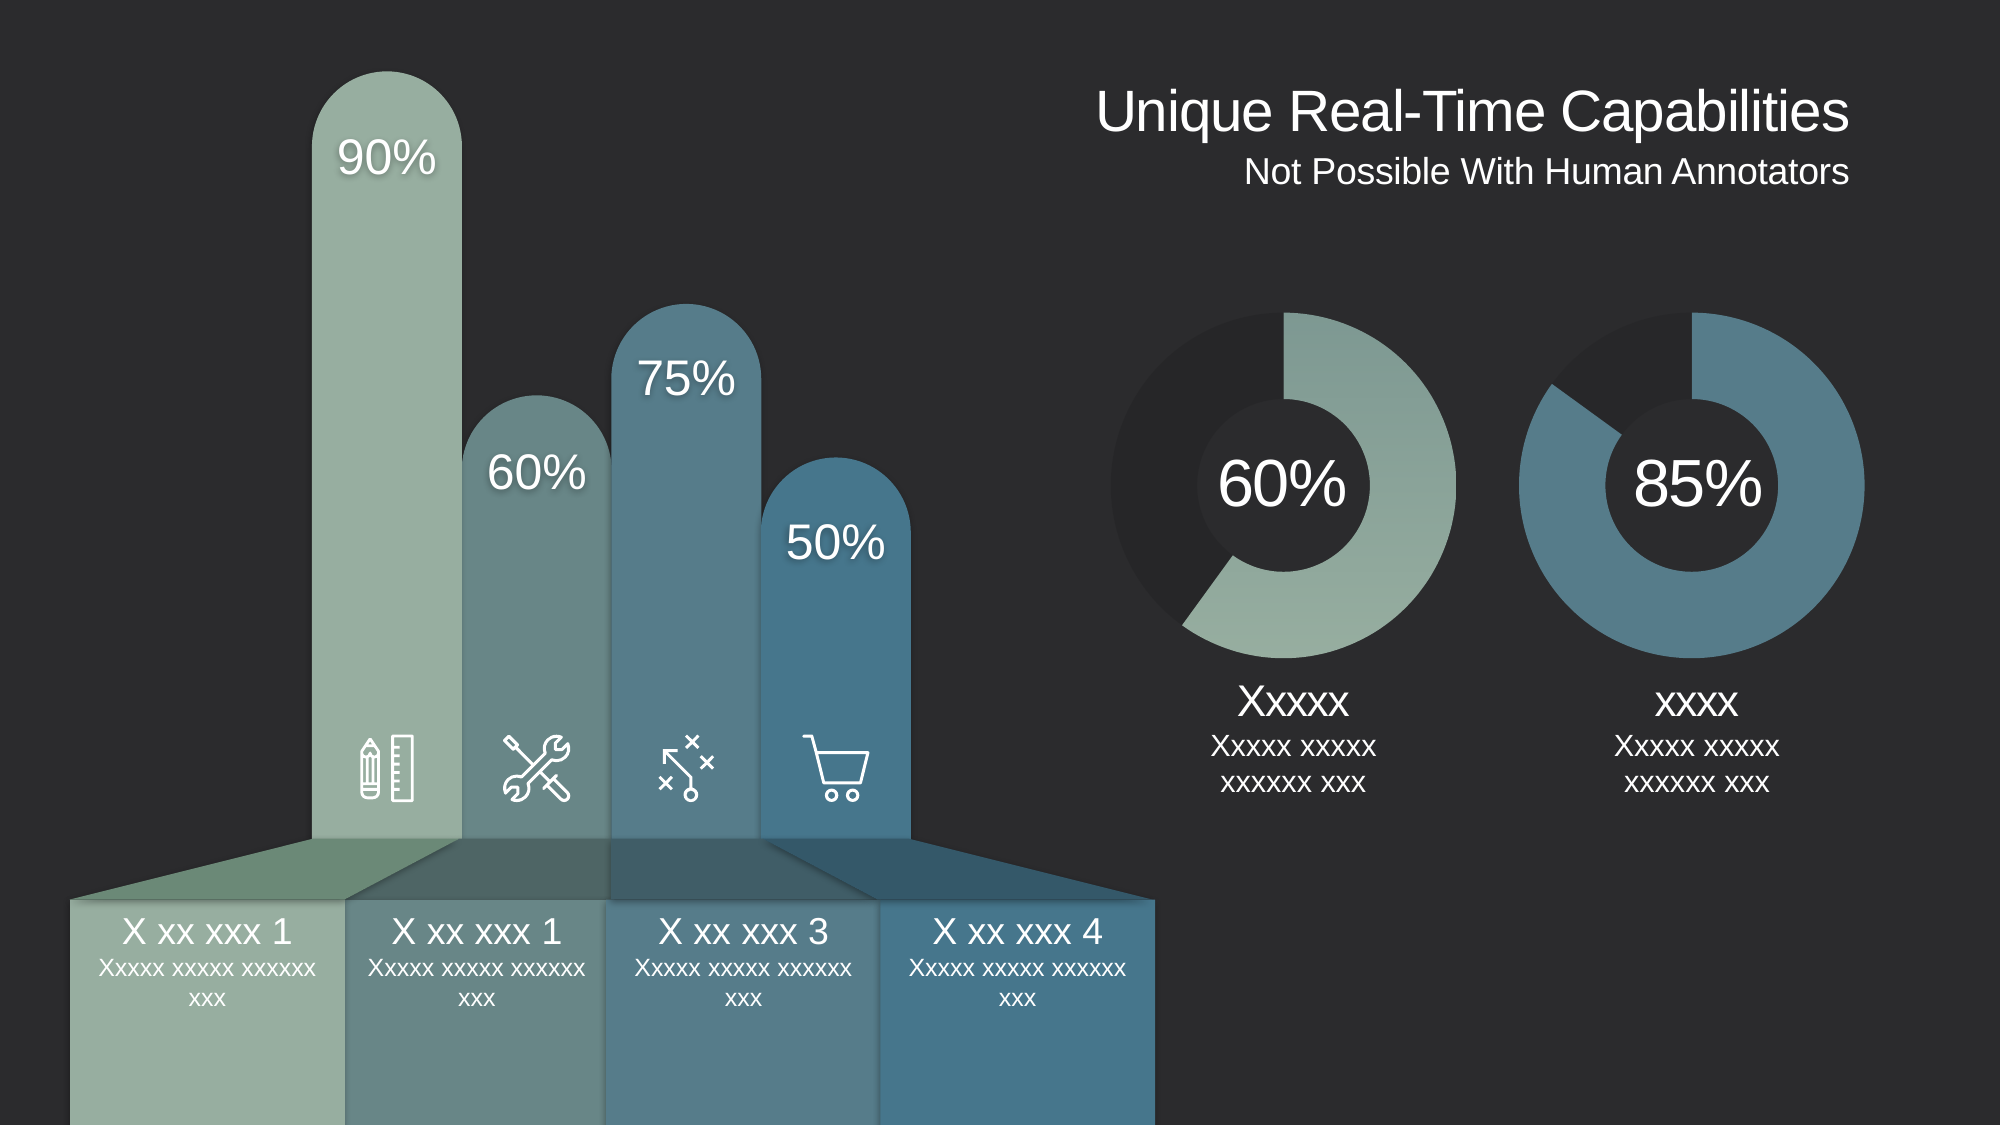

# Unique Real-Time Capabilities

90%
Not Possible With Human Annotators

### Chart

| Category | Sales |
|---|---|
| 1st Qtr | 60.0 |
| 2nd Qtr | 40.0 |

### Chart

| Category | Sales |
|---|---|
| 1st Qtr | 85.0 |
| 2nd Qtr | 15.0 |
75%

60%
85%
60%

50%
xxxx
Xxxxx xxxxx xxxxxx xxx
Xxxxx
Xxxxx xxxxx xxxxxx xxx

X xx xxx 1
Xxxxx xxxxx xxxxxx xxx
X xx xxx 1
Xxxxx xxxxx xxxxxx xxx
X xx xxx 3
Xxxxx xxxxx xxxxxx xxx
X xx xxx 4
Xxxxx xxxxx xxxxxx xxx